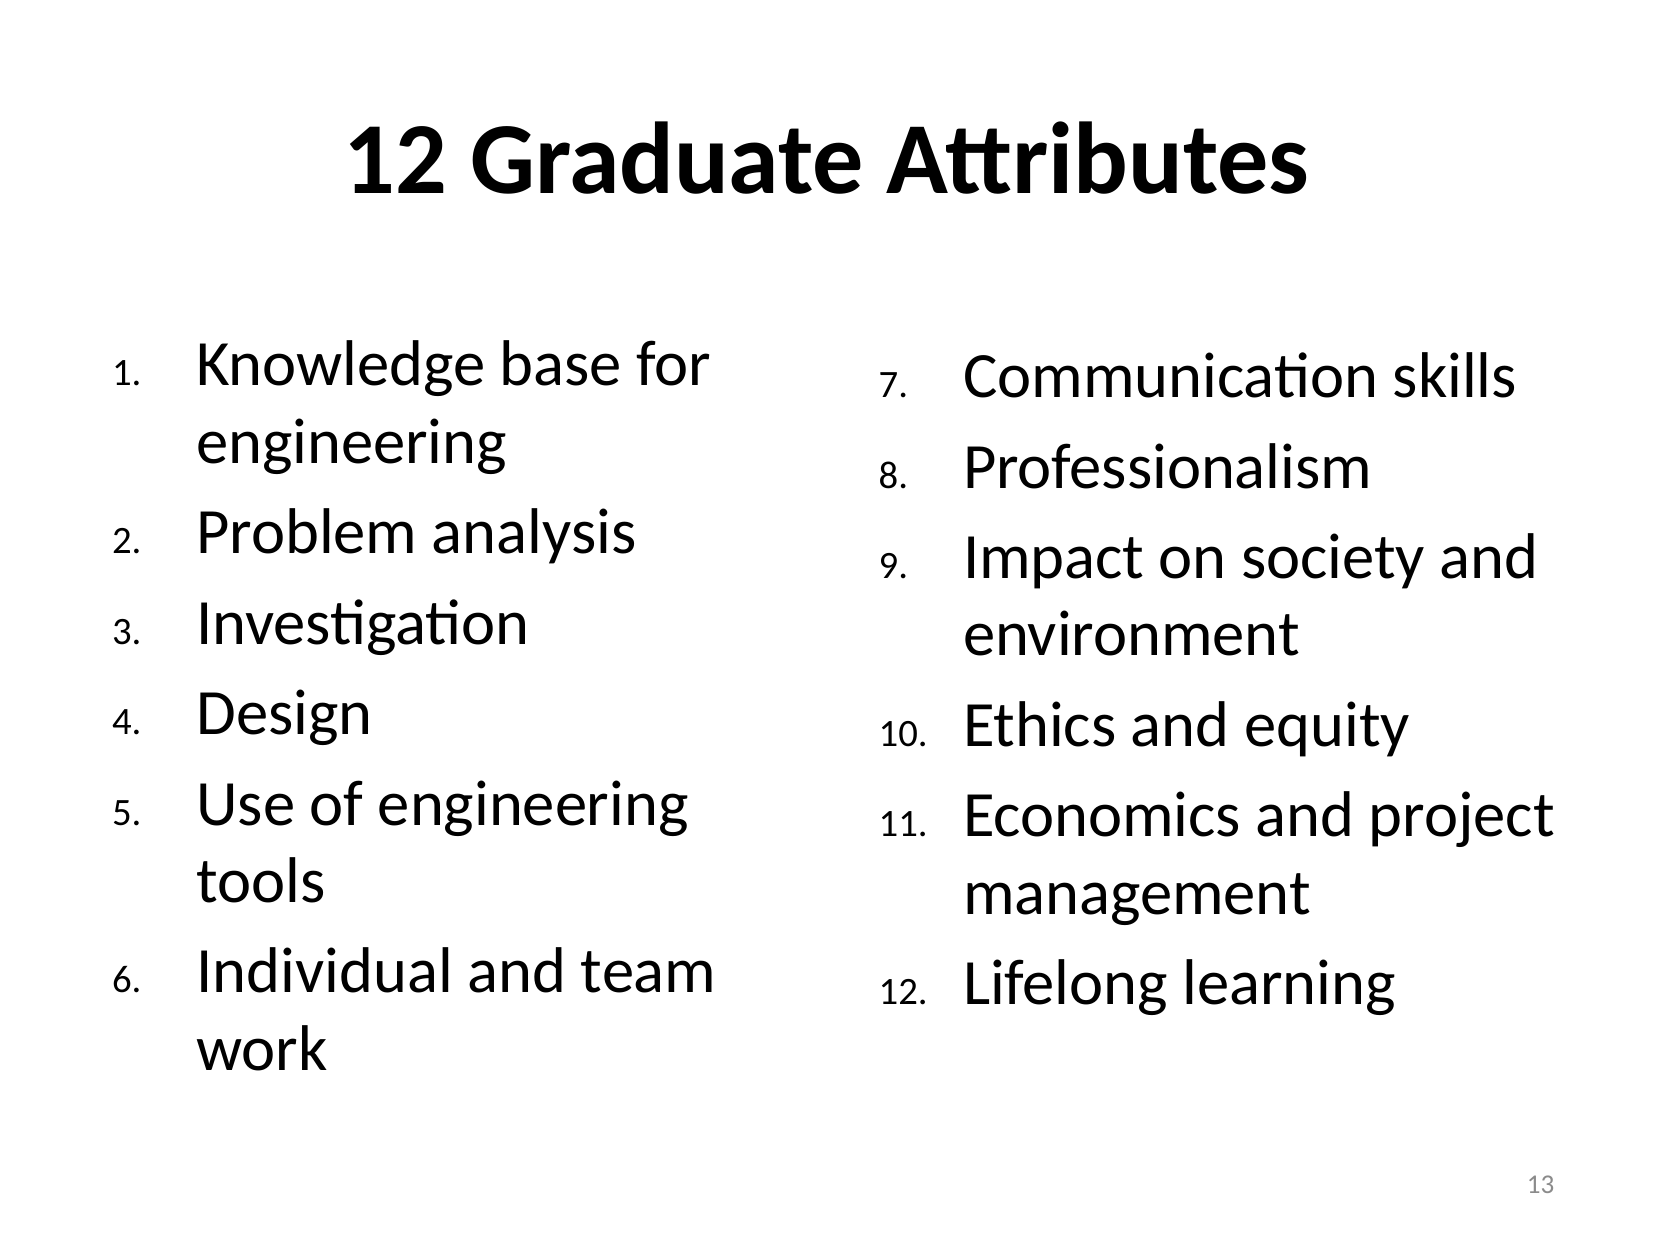

# 12 Graduate Attributes
Knowledge base for engineering
Problem analysis
Investigation
Design
Use of engineering tools
Individual and team work

Communication skills
Professionalism
Impact on society and environment
Ethics and equity
Economics and project management
Lifelong learning

13